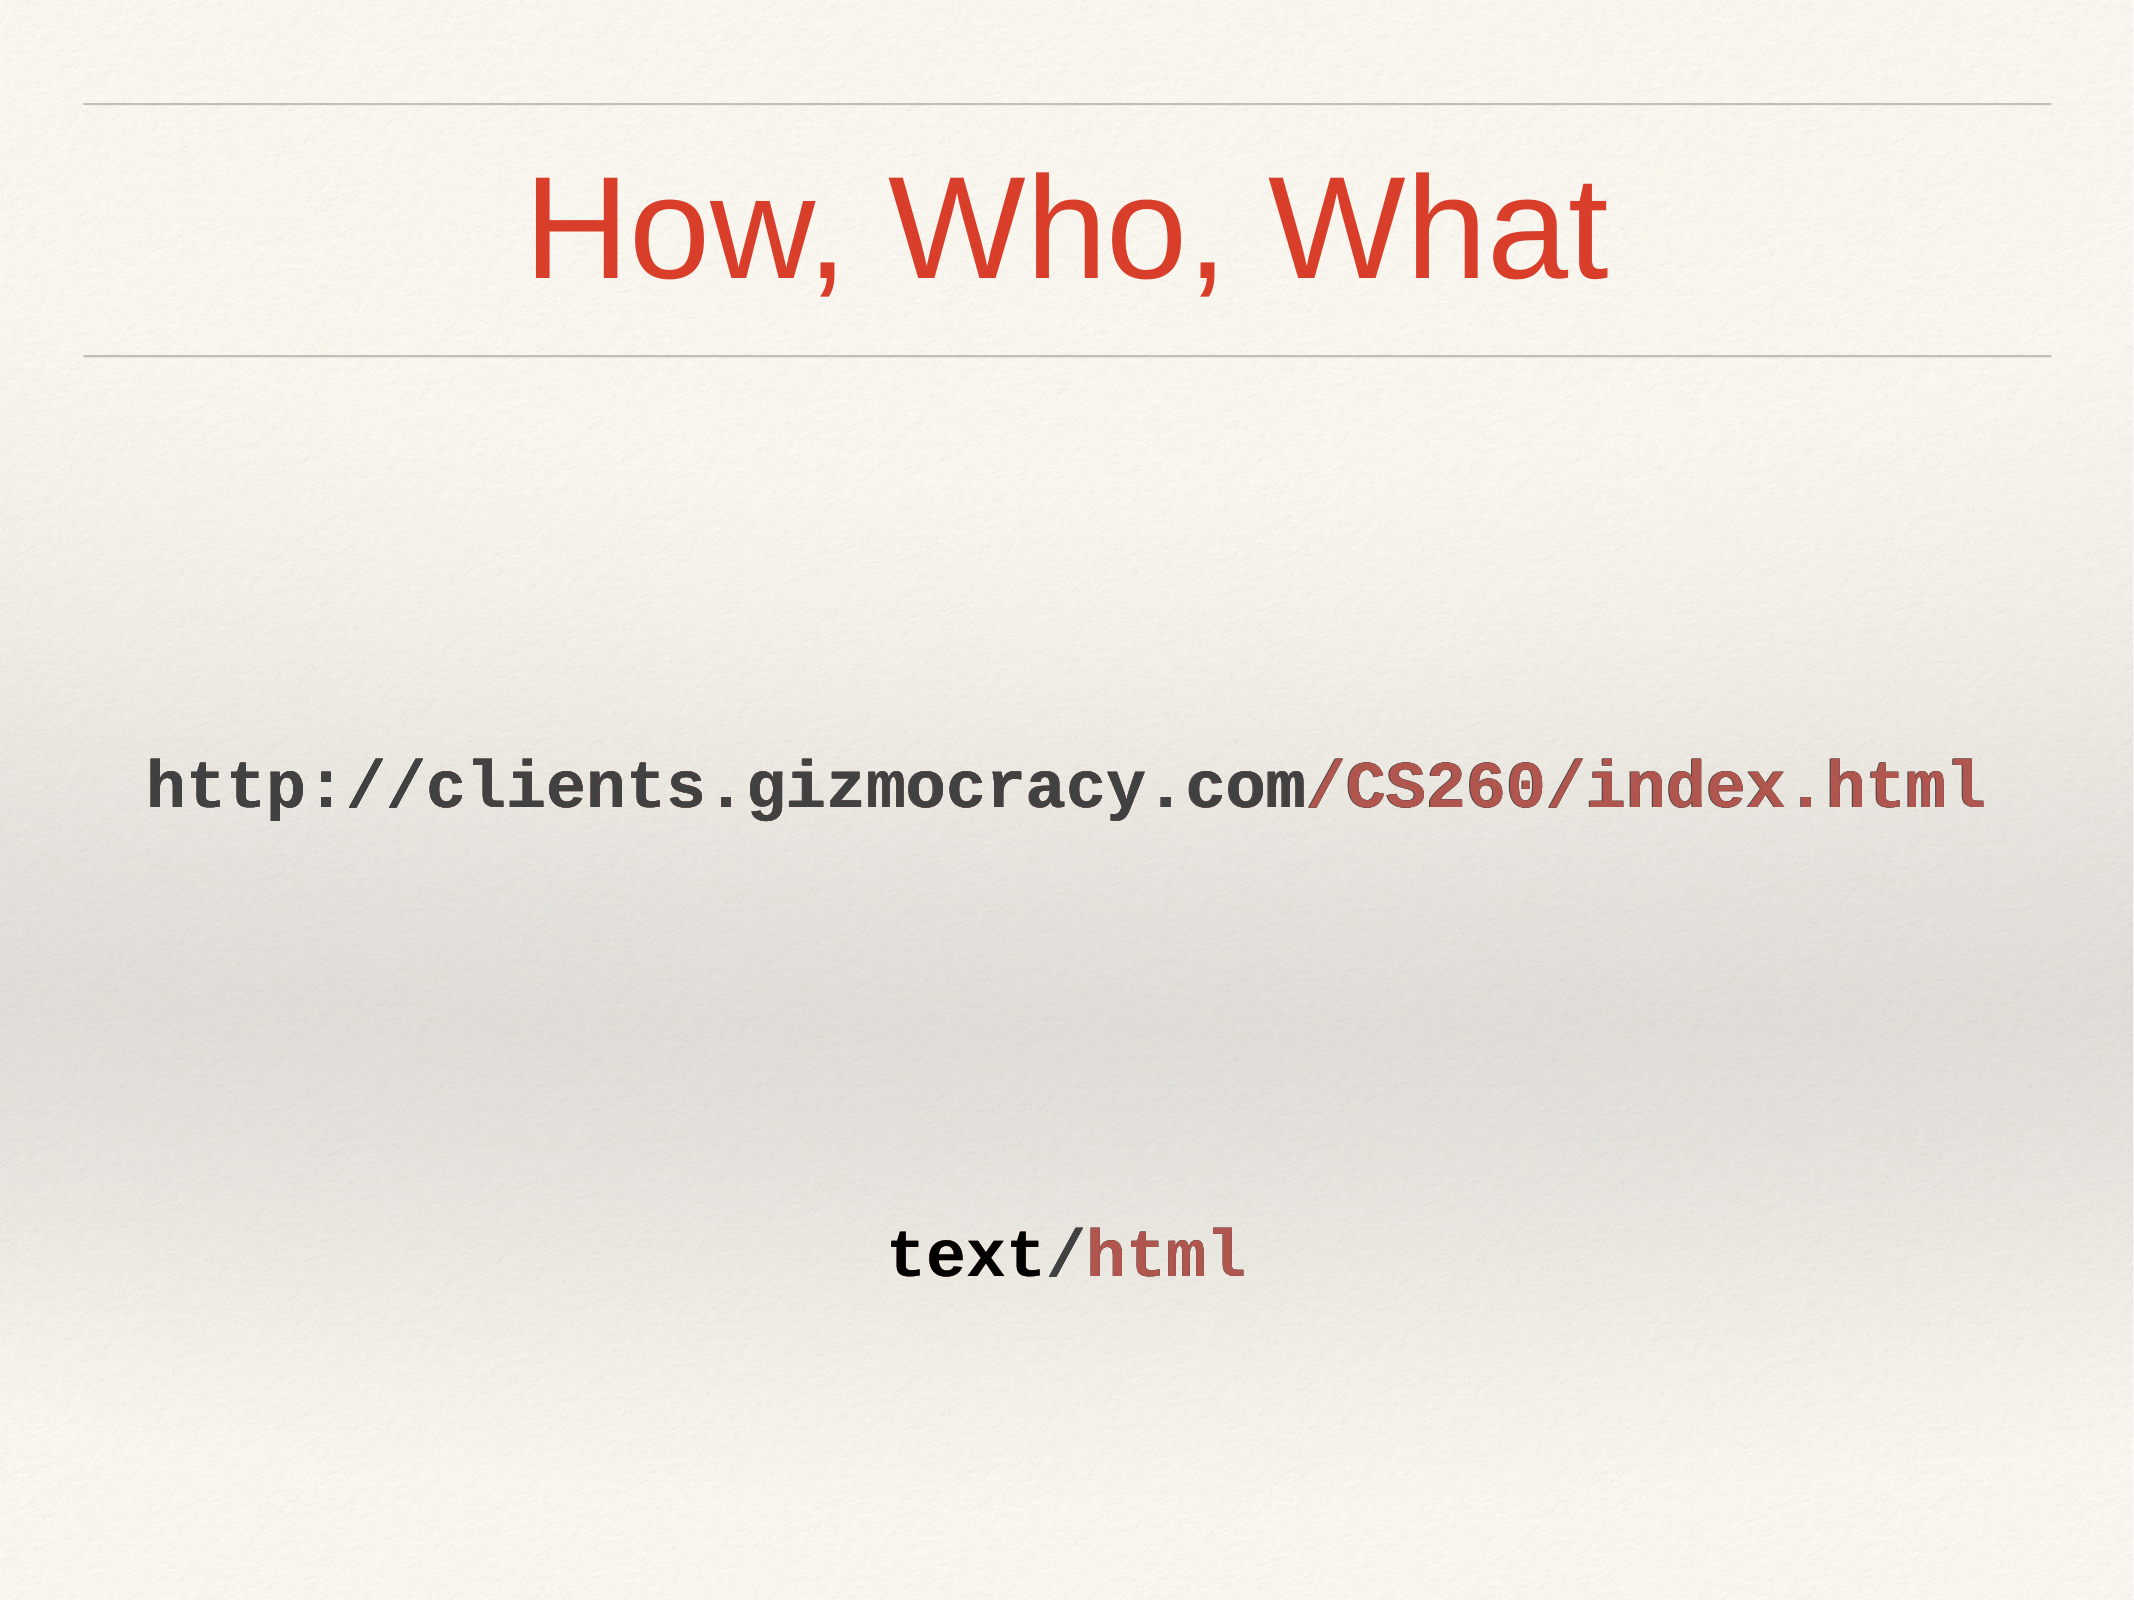

# How, Who, What
http://clients.gizmocracy.com/CS260/index.html
http://clients.gizmocracy.com/CS260/index.html
http://clients.gizmocracy.com/CS260/index.html
http://clients.gizmocracy.com/CS260/index.html
text/html
text/html
text/html